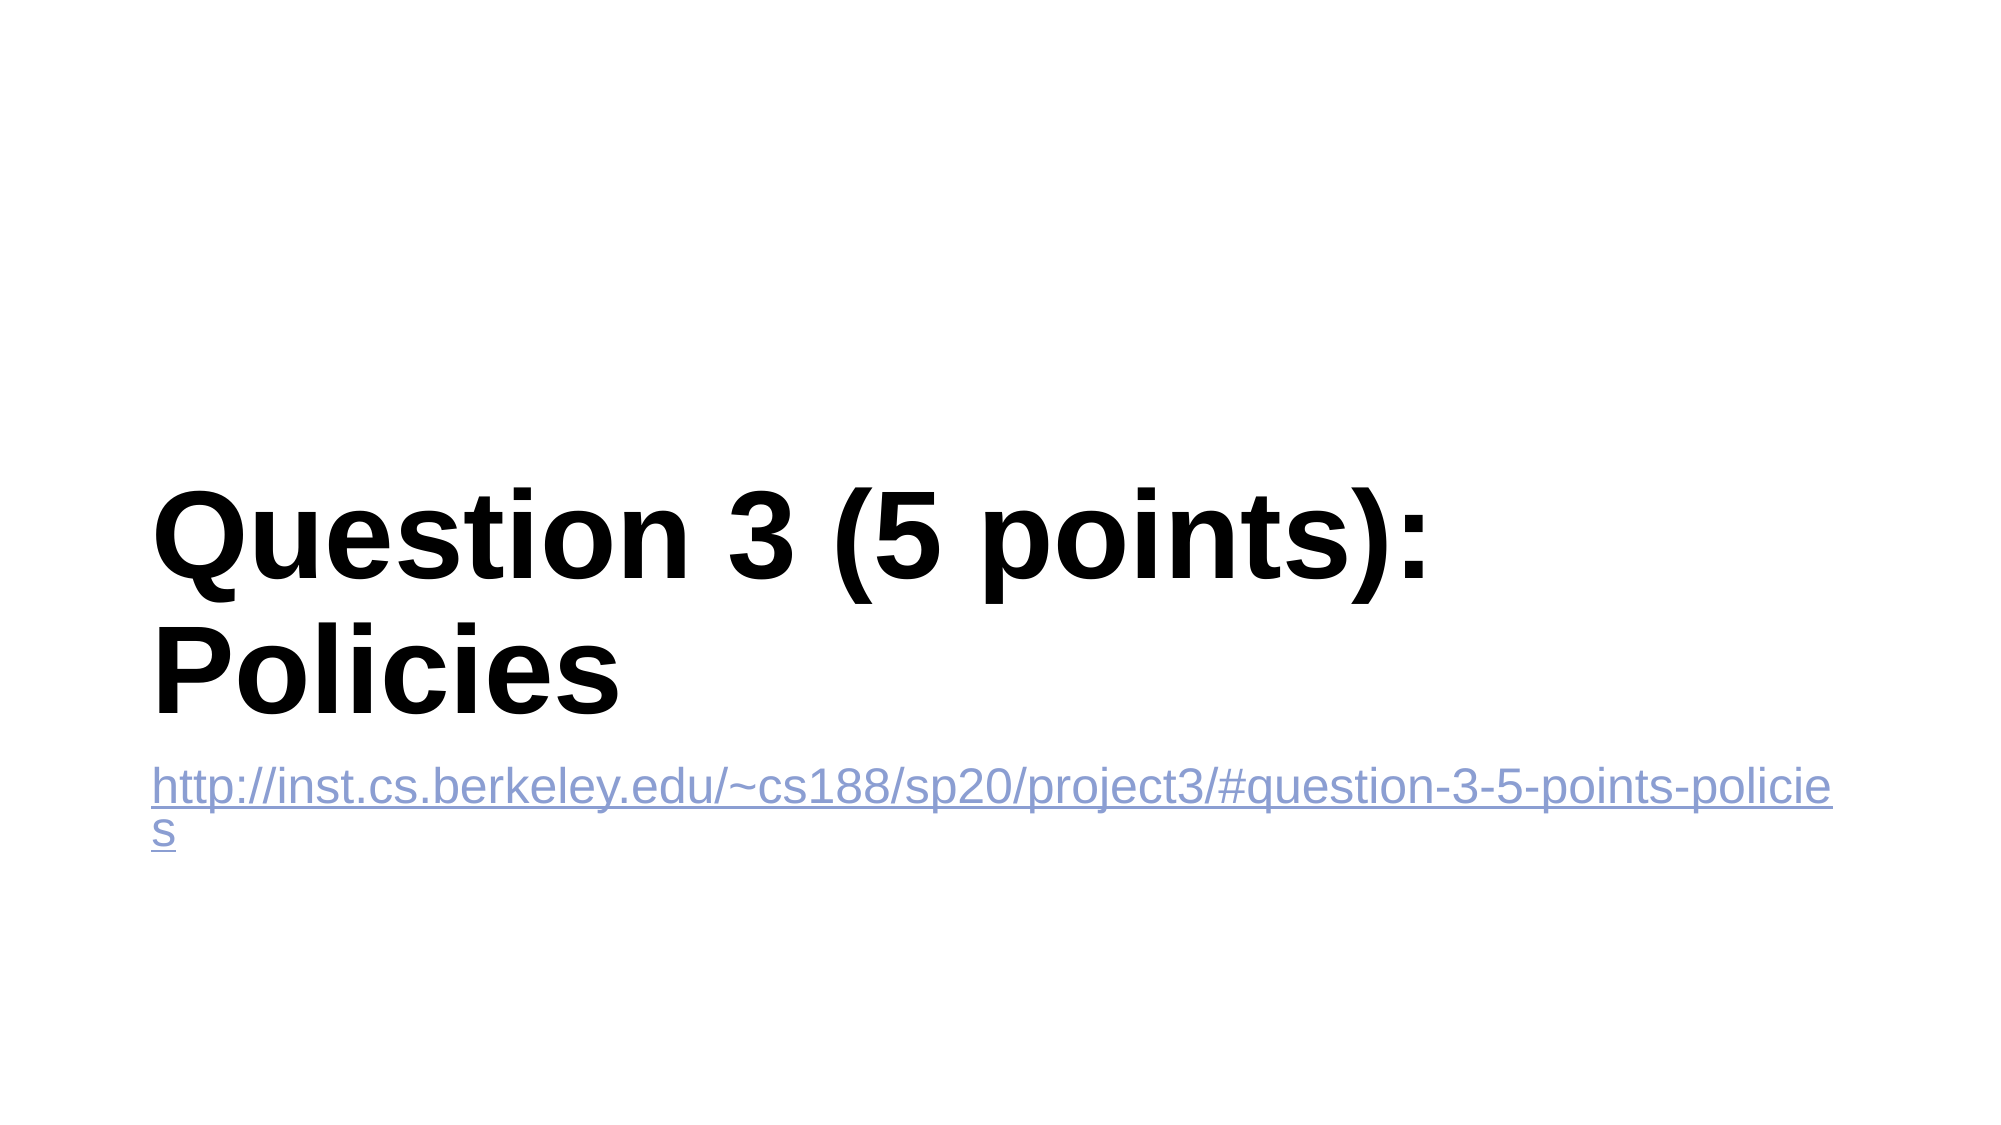

# Question 3 (5 points): Policies
http://inst.cs.berkeley.edu/~cs188/sp20/project3/#question-3-5-points-policies